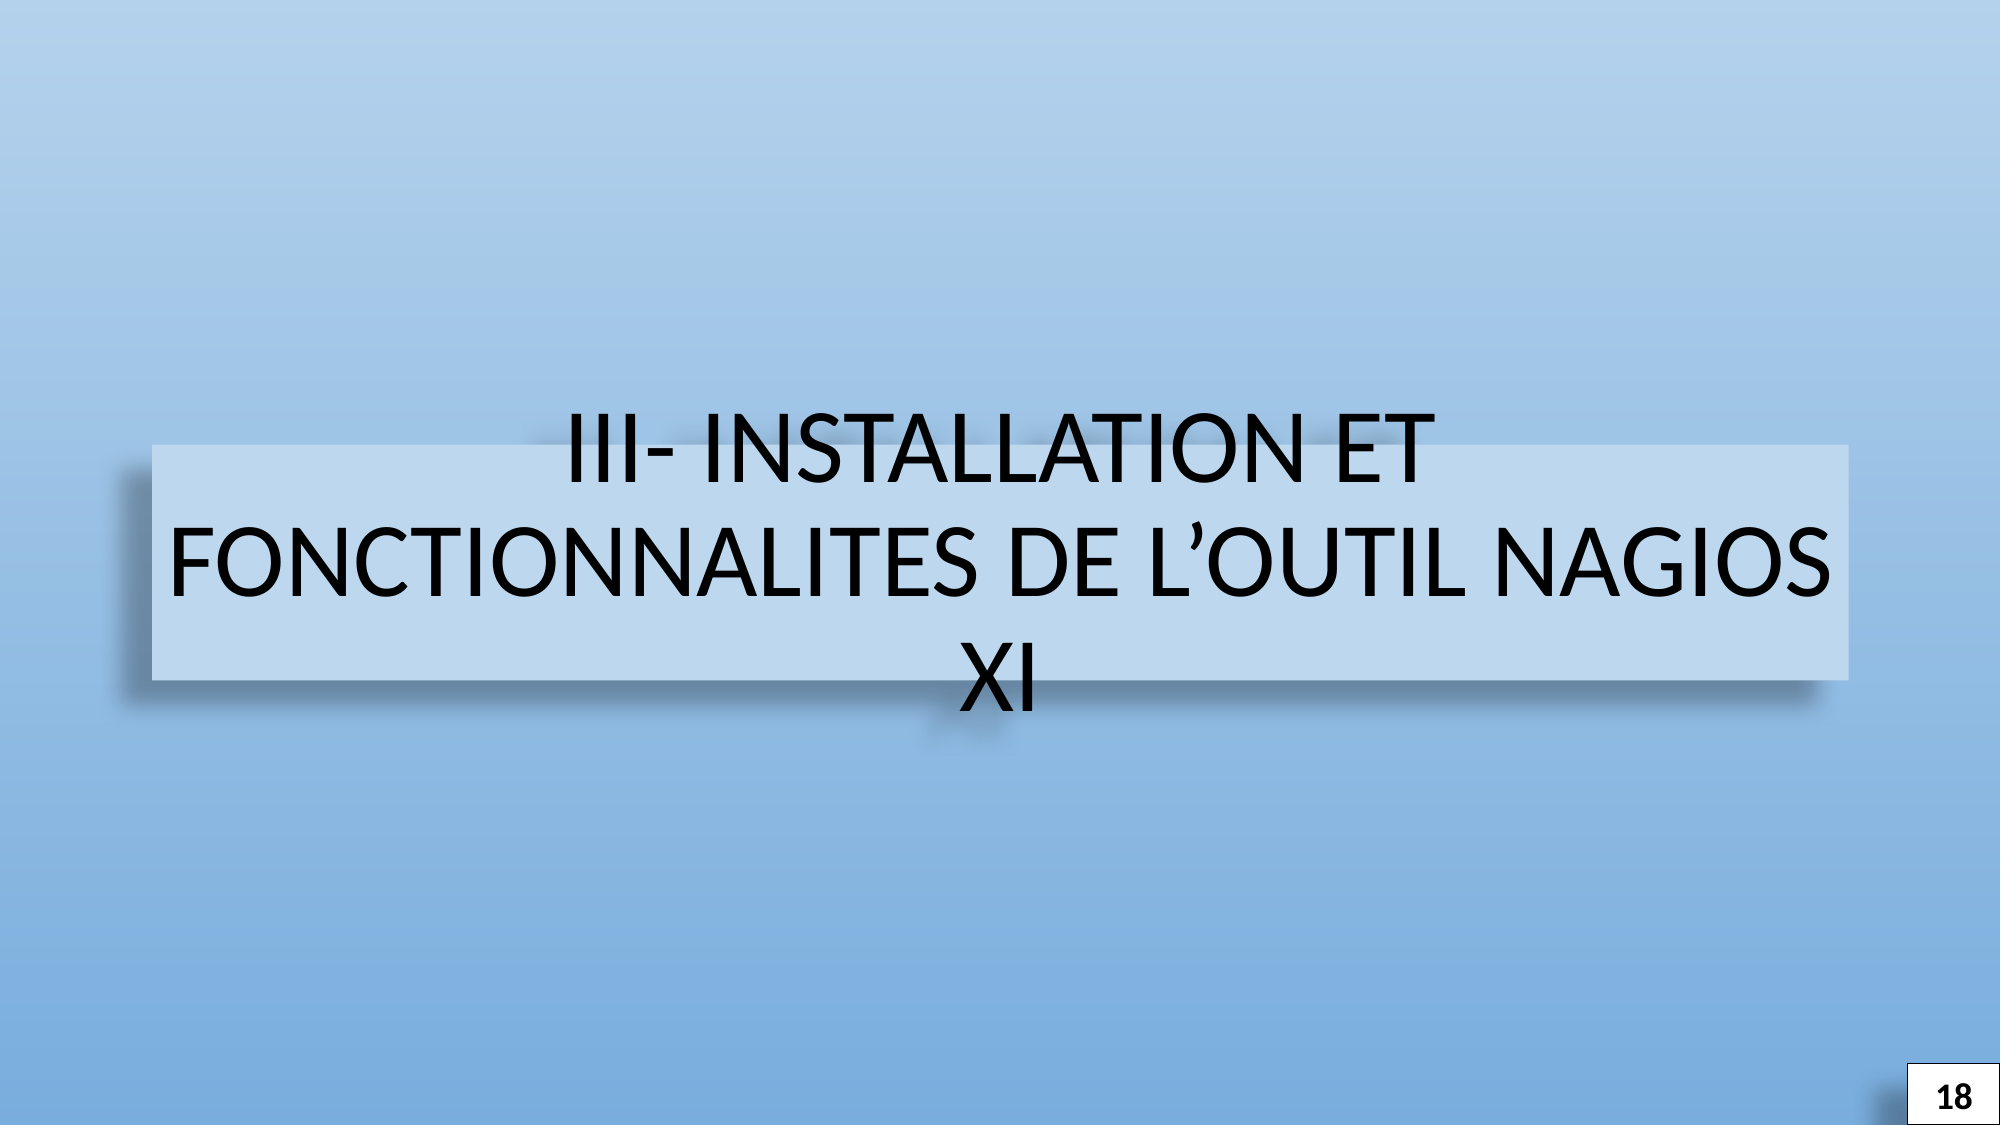

III- INSTALLATION ET FONCTIONNALITES DE L’OUTIL NAGIOS XI
18